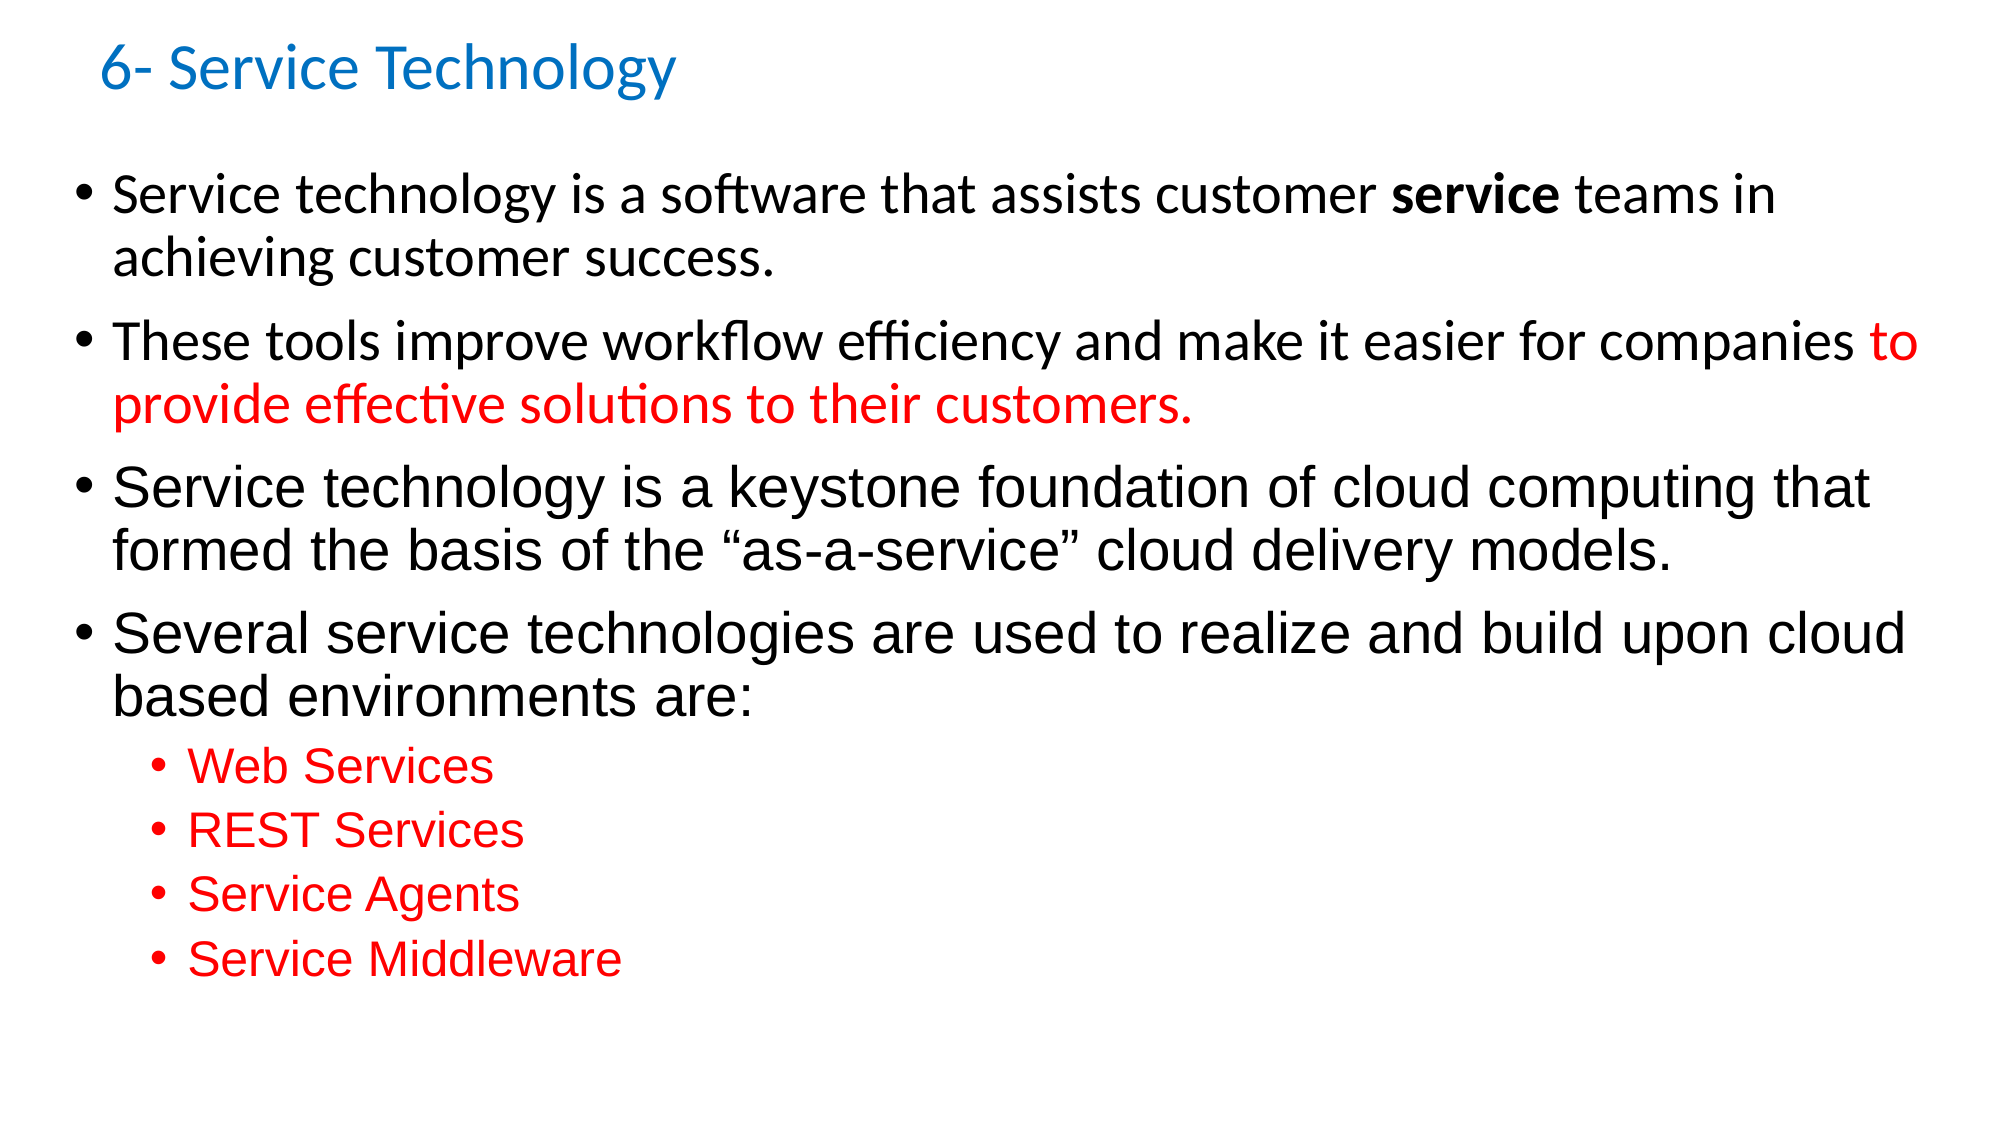

# 6- Service Technology
Service technology is a software that assists customer service teams in achieving customer success.
These tools improve workflow efficiency and make it easier for companies to provide effective solutions to their customers.
Service technology is a keystone foundation of cloud computing that formed the basis of the “as-a-service” cloud delivery models.
Several service technologies are used to realize and build upon cloud based environments are:
Web Services
REST Services
Service Agents
Service Middleware